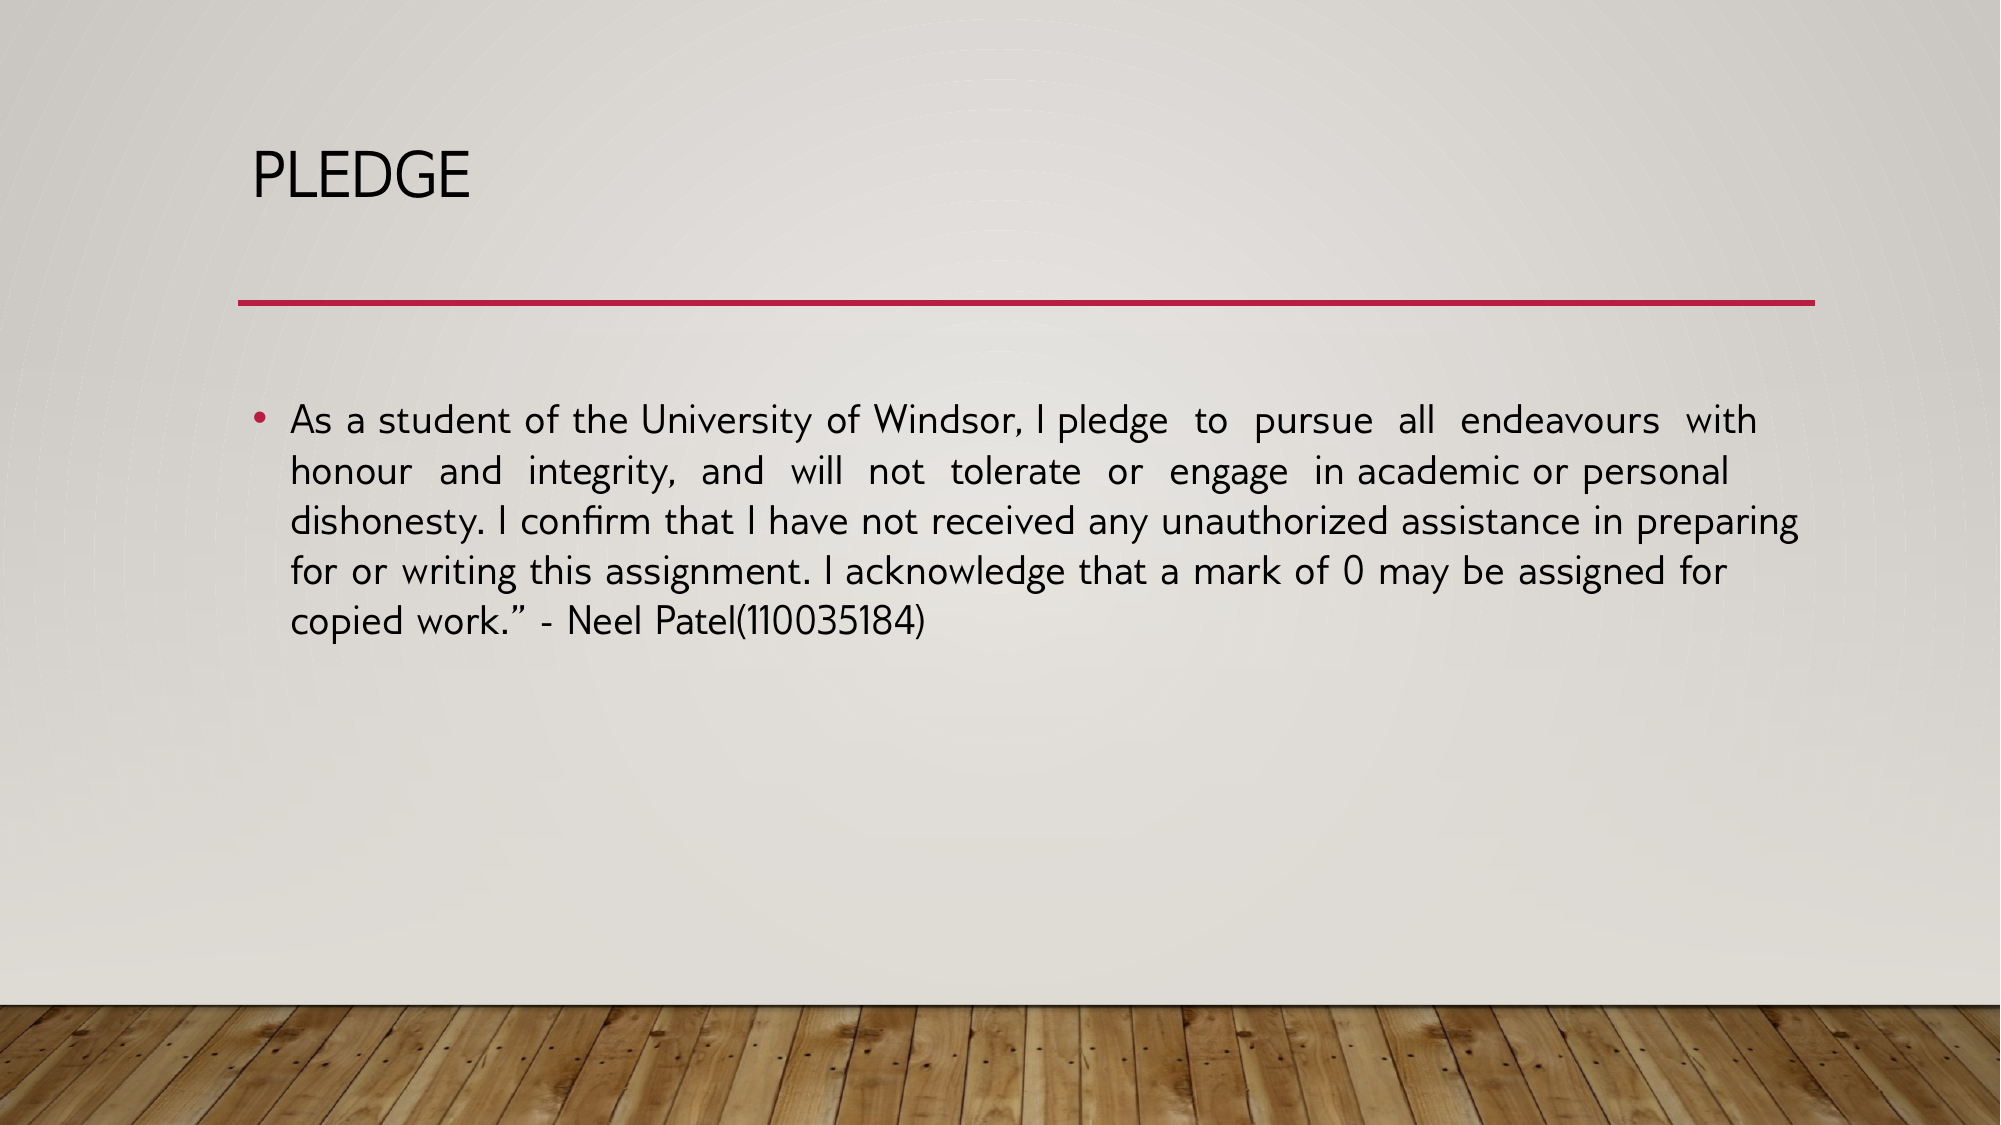

# PLEDGE
As a student of the University of Windsor, I pledge  to  pursue  all  endeavours  with  honour  and  integrity,  and  will  not  tolerate  or  engage  in academic or personal dishonesty. I confirm that I have not received any unauthorized assistance in preparing for or writing this assignment. I acknowledge that a mark of 0 may be assigned for copied work.” - Neel Patel(110035184)